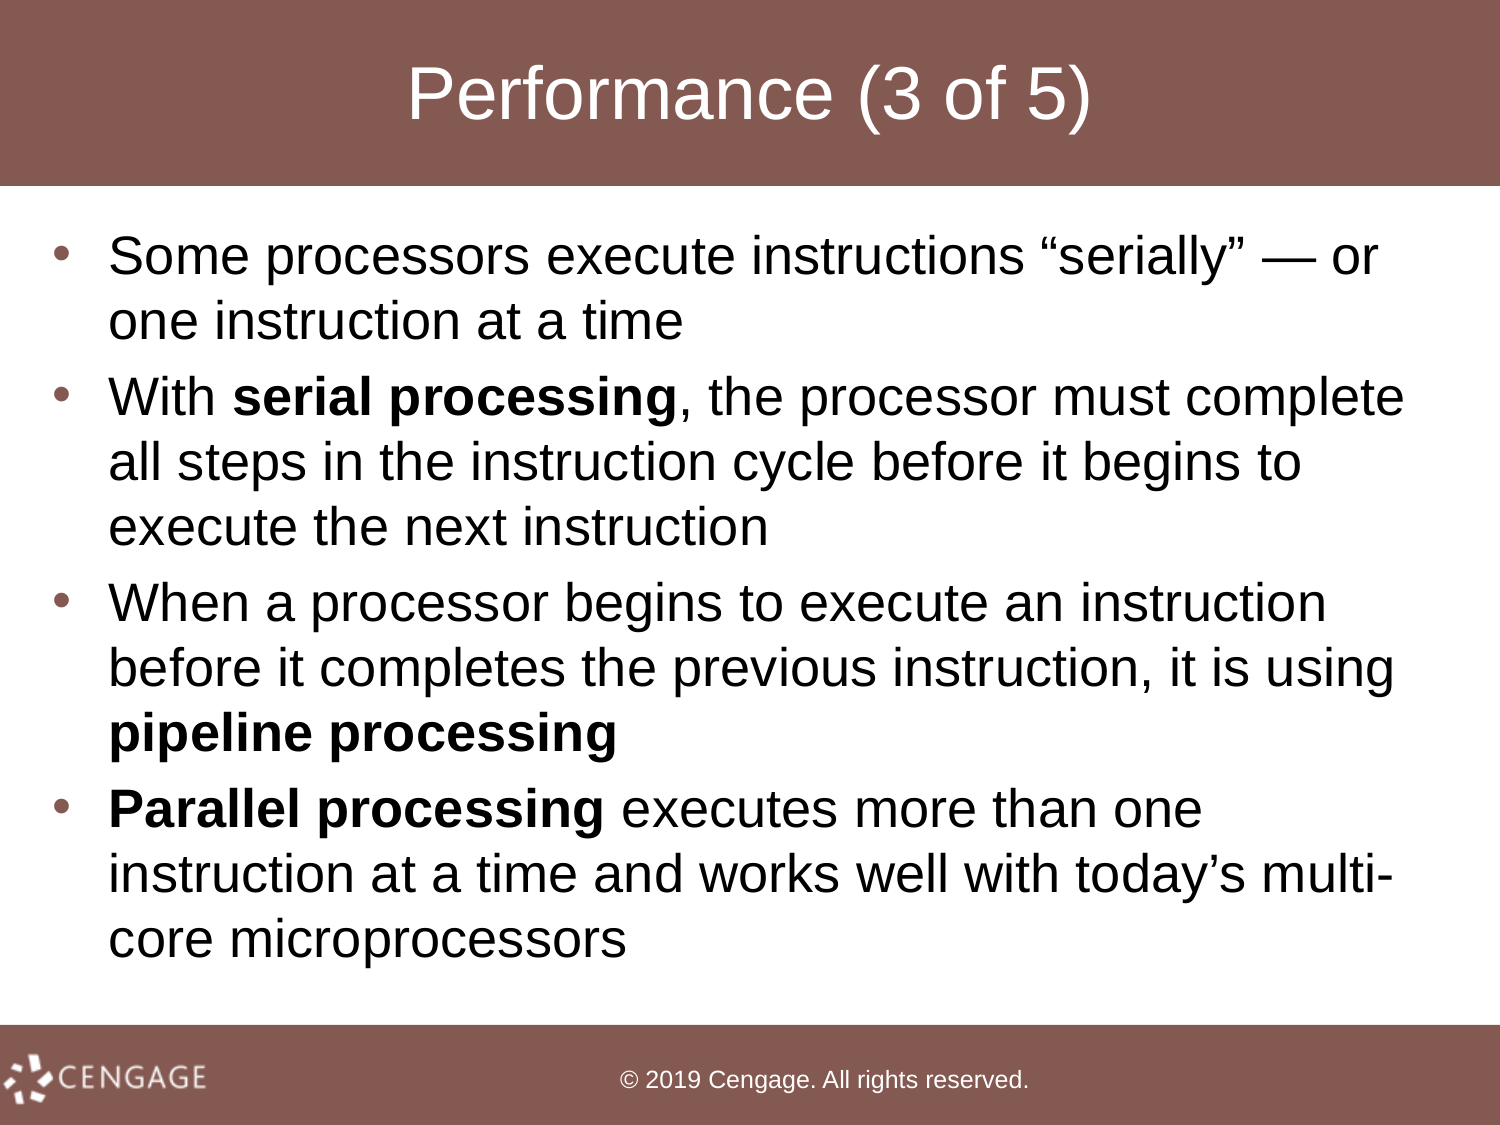

# Performance (3 of 5)
Some processors execute instructions “serially” — or one instruction at a time
With serial processing, the processor must complete all steps in the instruction cycle before it begins to execute the next instruction
When a processor begins to execute an instruction before it completes the previous instruction, it is using pipeline processing
Parallel processing executes more than one instruction at a time and works well with today’s multi-core microprocessors